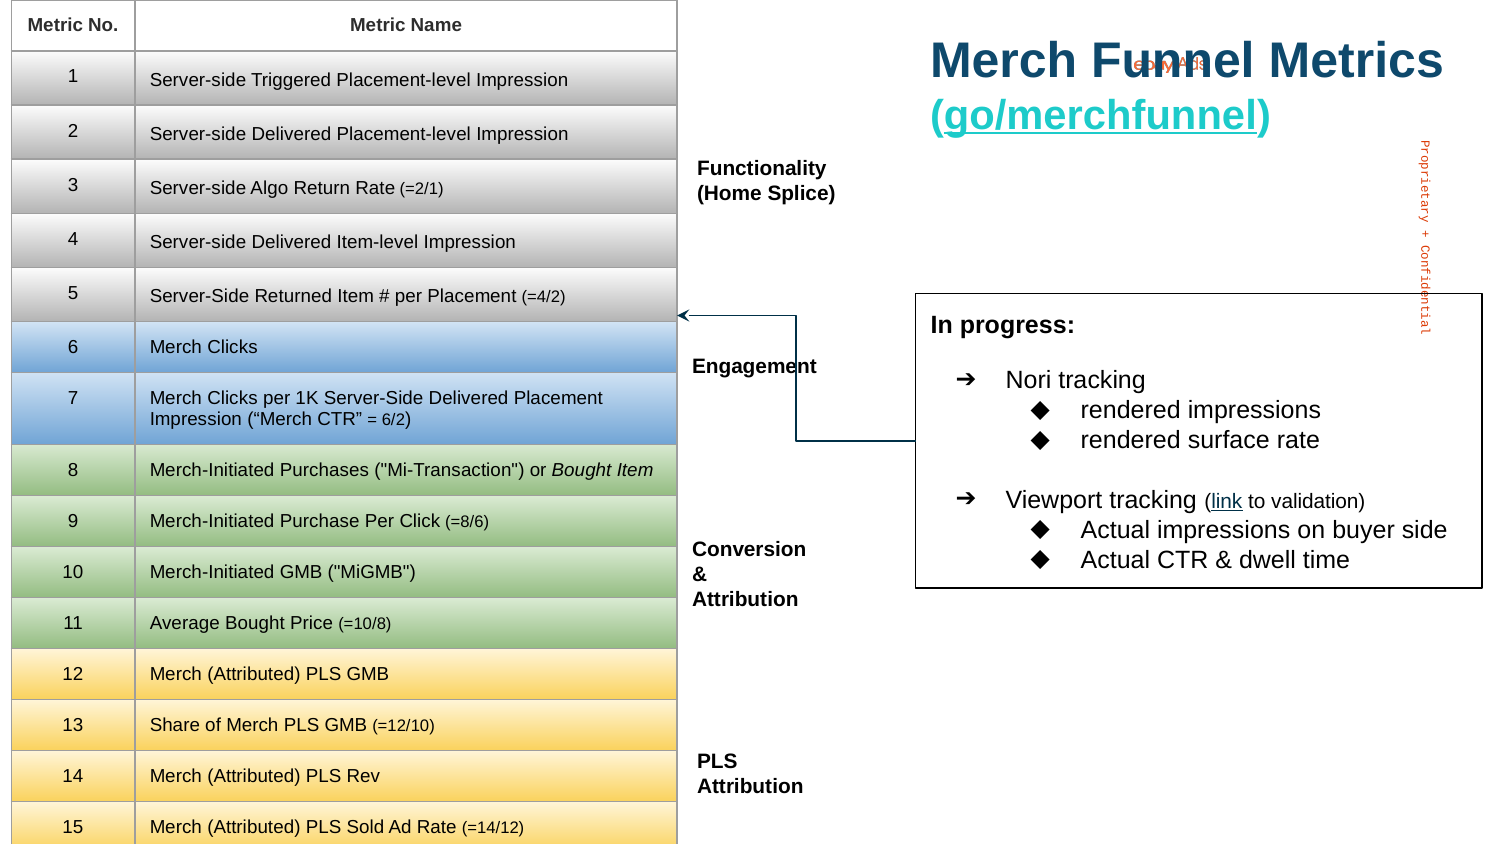

| Metric No. | Metric Name |
| --- | --- |
| 1 | Server-side Triggered Placement-level Impression |
| 2 | Server-side Delivered Placement-level Impression |
| 3 | Server-side Algo Return Rate (=2/1) |
| 4 | Server-side Delivered Item-level Impression |
| 5 | Server-Side Returned Item # per Placement (=4/2) |
| 6 | Merch Clicks |
| 7 | Merch Clicks per 1K Server-Side Delivered Placement Impression (“Merch CTR” = 6/2) |
| 8 | Merch-Initiated Purchases ("Mi-Transaction") or Bought Item |
| 9 | Merch-Initiated Purchase Per Click (=8/6) |
| 10 | Merch-Initiated GMB ("MiGMB") |
| 11 | Average Bought Price (=10/8) |
| 12 | Merch (Attributed) PLS GMB |
| 13 | Share of Merch PLS GMB (=12/10) |
| 14 | Merch (Attributed) PLS Rev |
| 15 | Merch (Attributed) PLS Sold Ad Rate (=14/12) |
# Merch Funnel Metrics
(go/merchfunnel)
Functionality (Home Splice)
In progress:

Nori tracking
rendered impressions
rendered surface rate

Viewport tracking (link to validation)
Actual impressions on buyer side
Actual CTR & dwell time
Engagement
Conversion
&
Attribution
PLS
Attribution